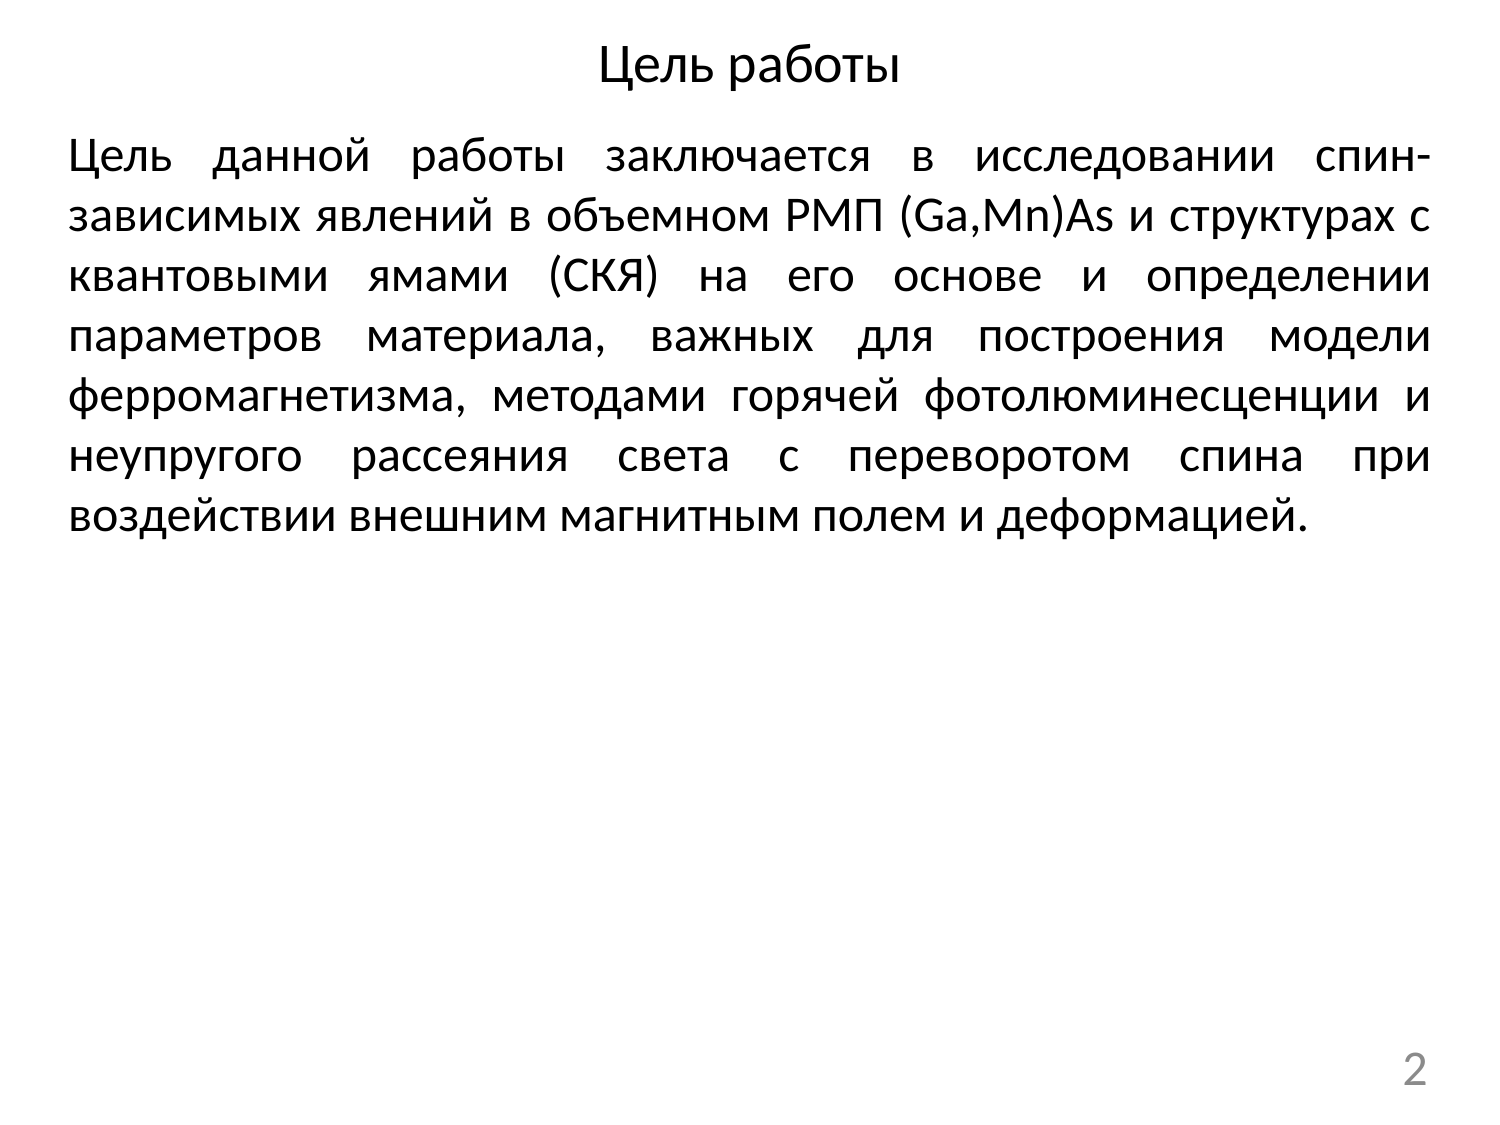

# Цель работы
Цель данной работы заключается в исследовании спин-зависимых явлений в объемном РМП (Ga,Mn)As и структурах с квантовыми ямами (СКЯ) на его основе и определении параметров материала, важных для построения модели ферромагнетизма, методами горячей фотолюминесценции и неупругого рассеяния света с переворотом спина при воздействии внешним магнитным полем и деформацией.
2